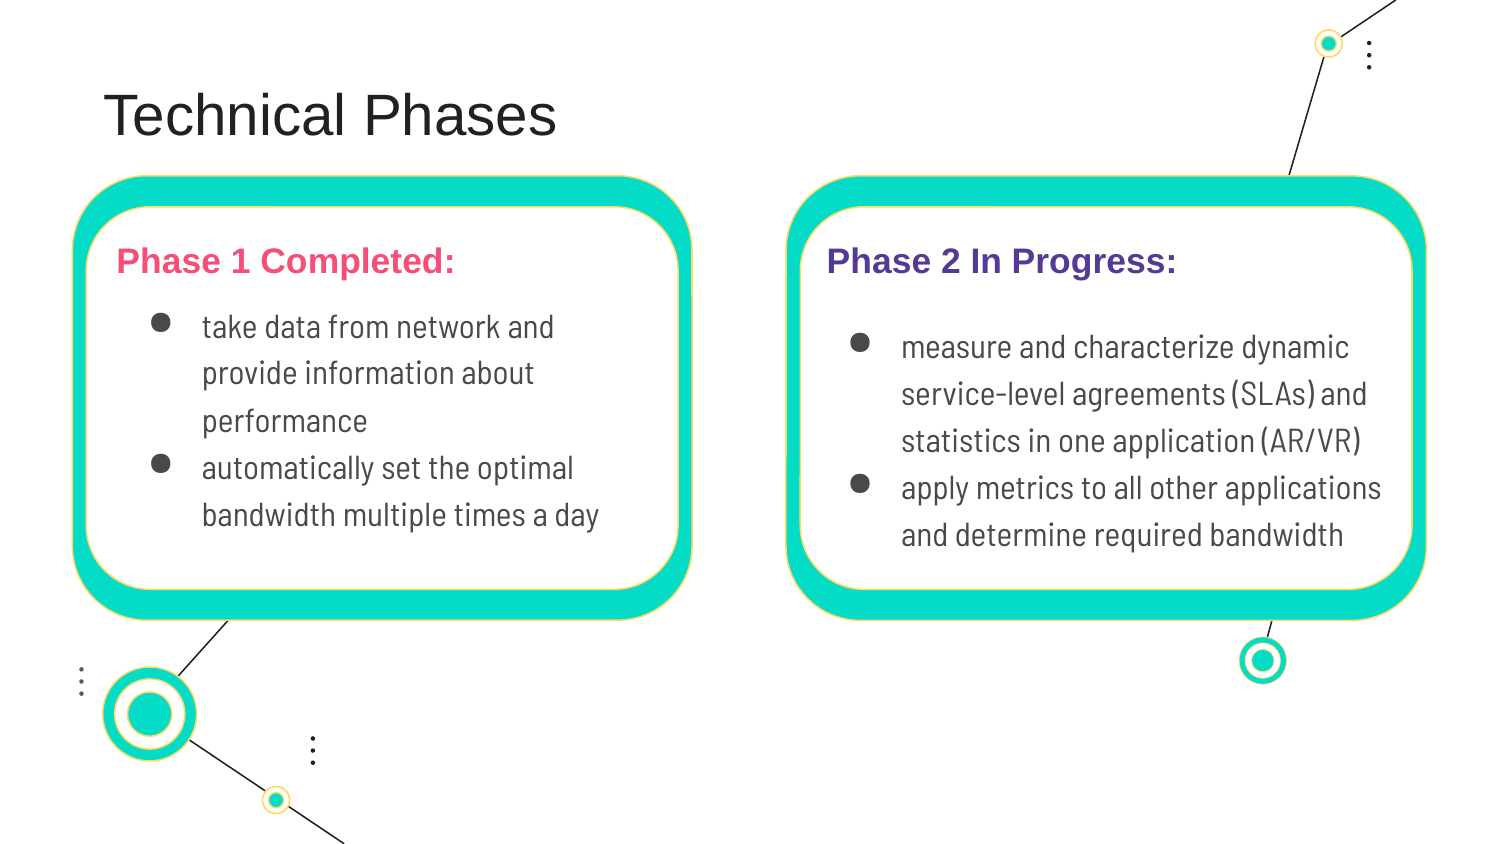

Technical Phases

# Phase 1 Completed:
Phase 2 In Progress:
measure and characterize dynamic service-level agreements (SLAs) and statistics in one application (AR/VR)
apply metrics to all other applications and determine required bandwidth
take data from network and provide information about performance
automatically set the optimal bandwidth multiple times a day